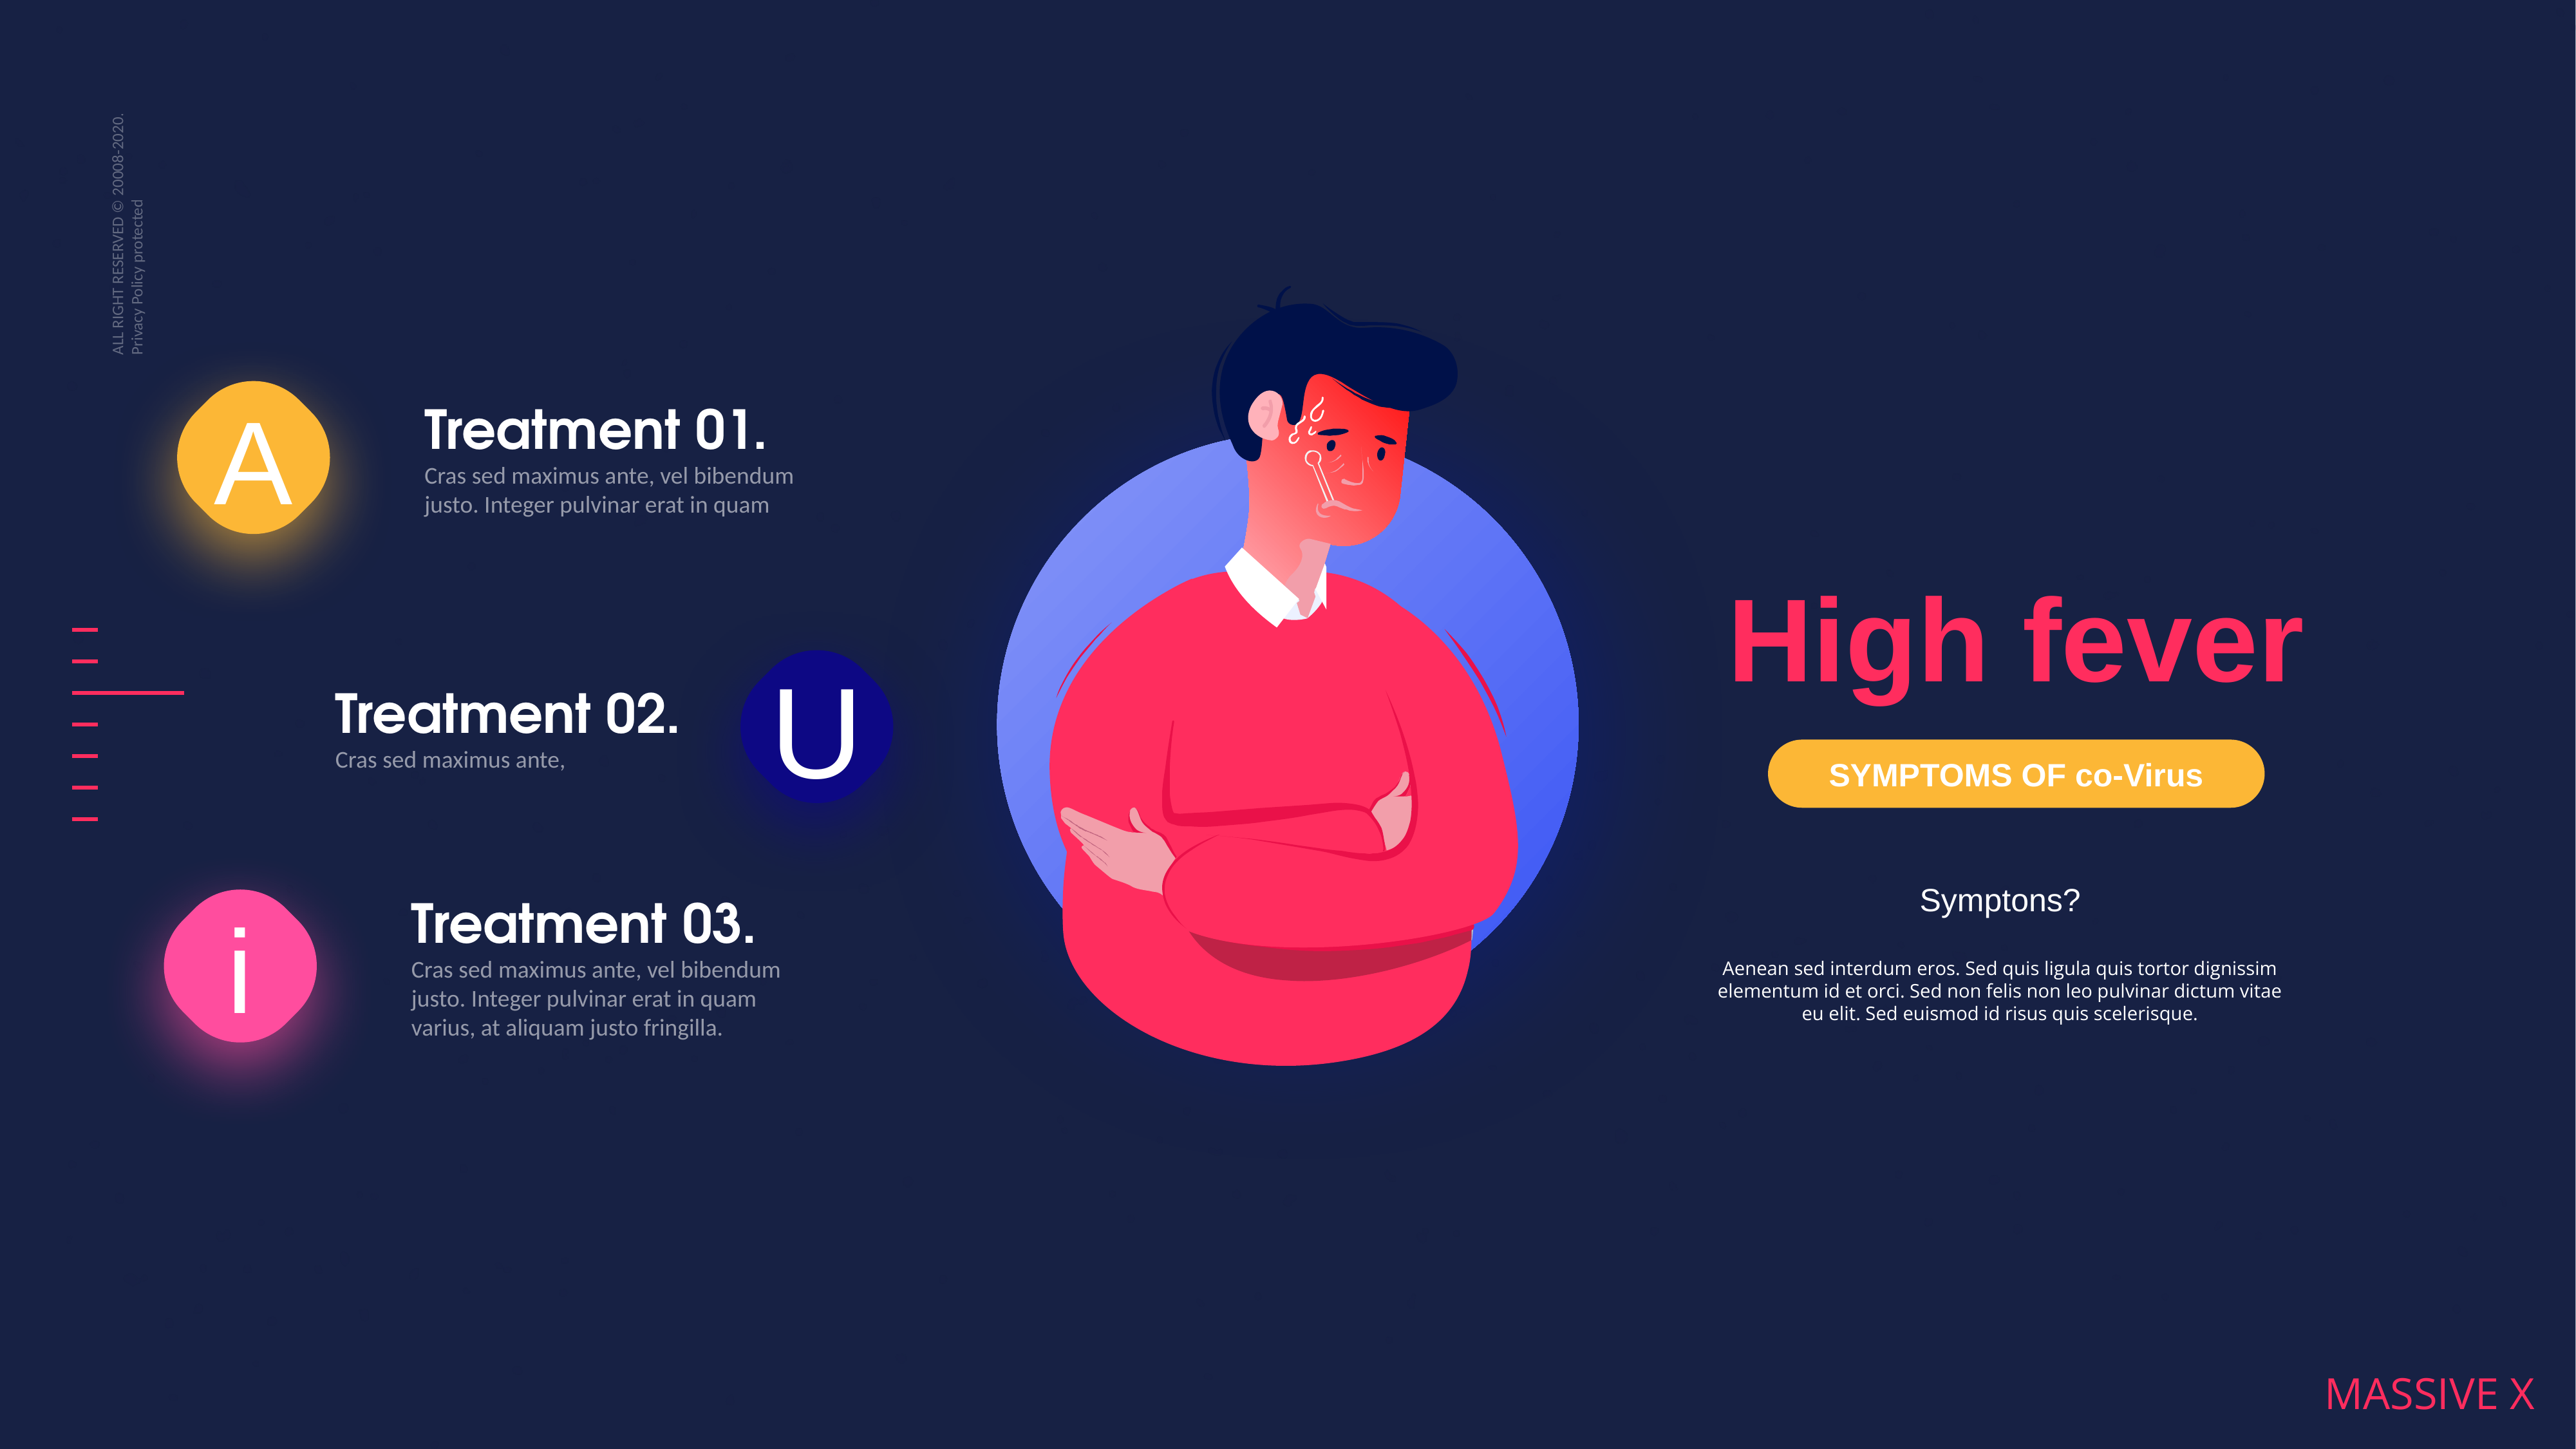

ALL RIGHT RESERVED © 20008-2020.
Privacy Policy protected

A
Treatment 01.
Cras sed maximus ante, vel bibendum justo. Integer pulvinar erat in quam

High fever
U
Treatment 02.
Cras sed maximus ante,
SYMPTOMS OF co-Virus
Symptons?

Aenean sed interdum eros. Sed quis ligula quis tortor dignissim elementum id et orci. Sed non felis non leo pulvinar dictum vitae eu elit. Sed euismod id risus quis scelerisque.
i
Treatment 03.
Cras sed maximus ante, vel bibendum justo. Integer pulvinar erat in quam varius, at aliquam justo fringilla.